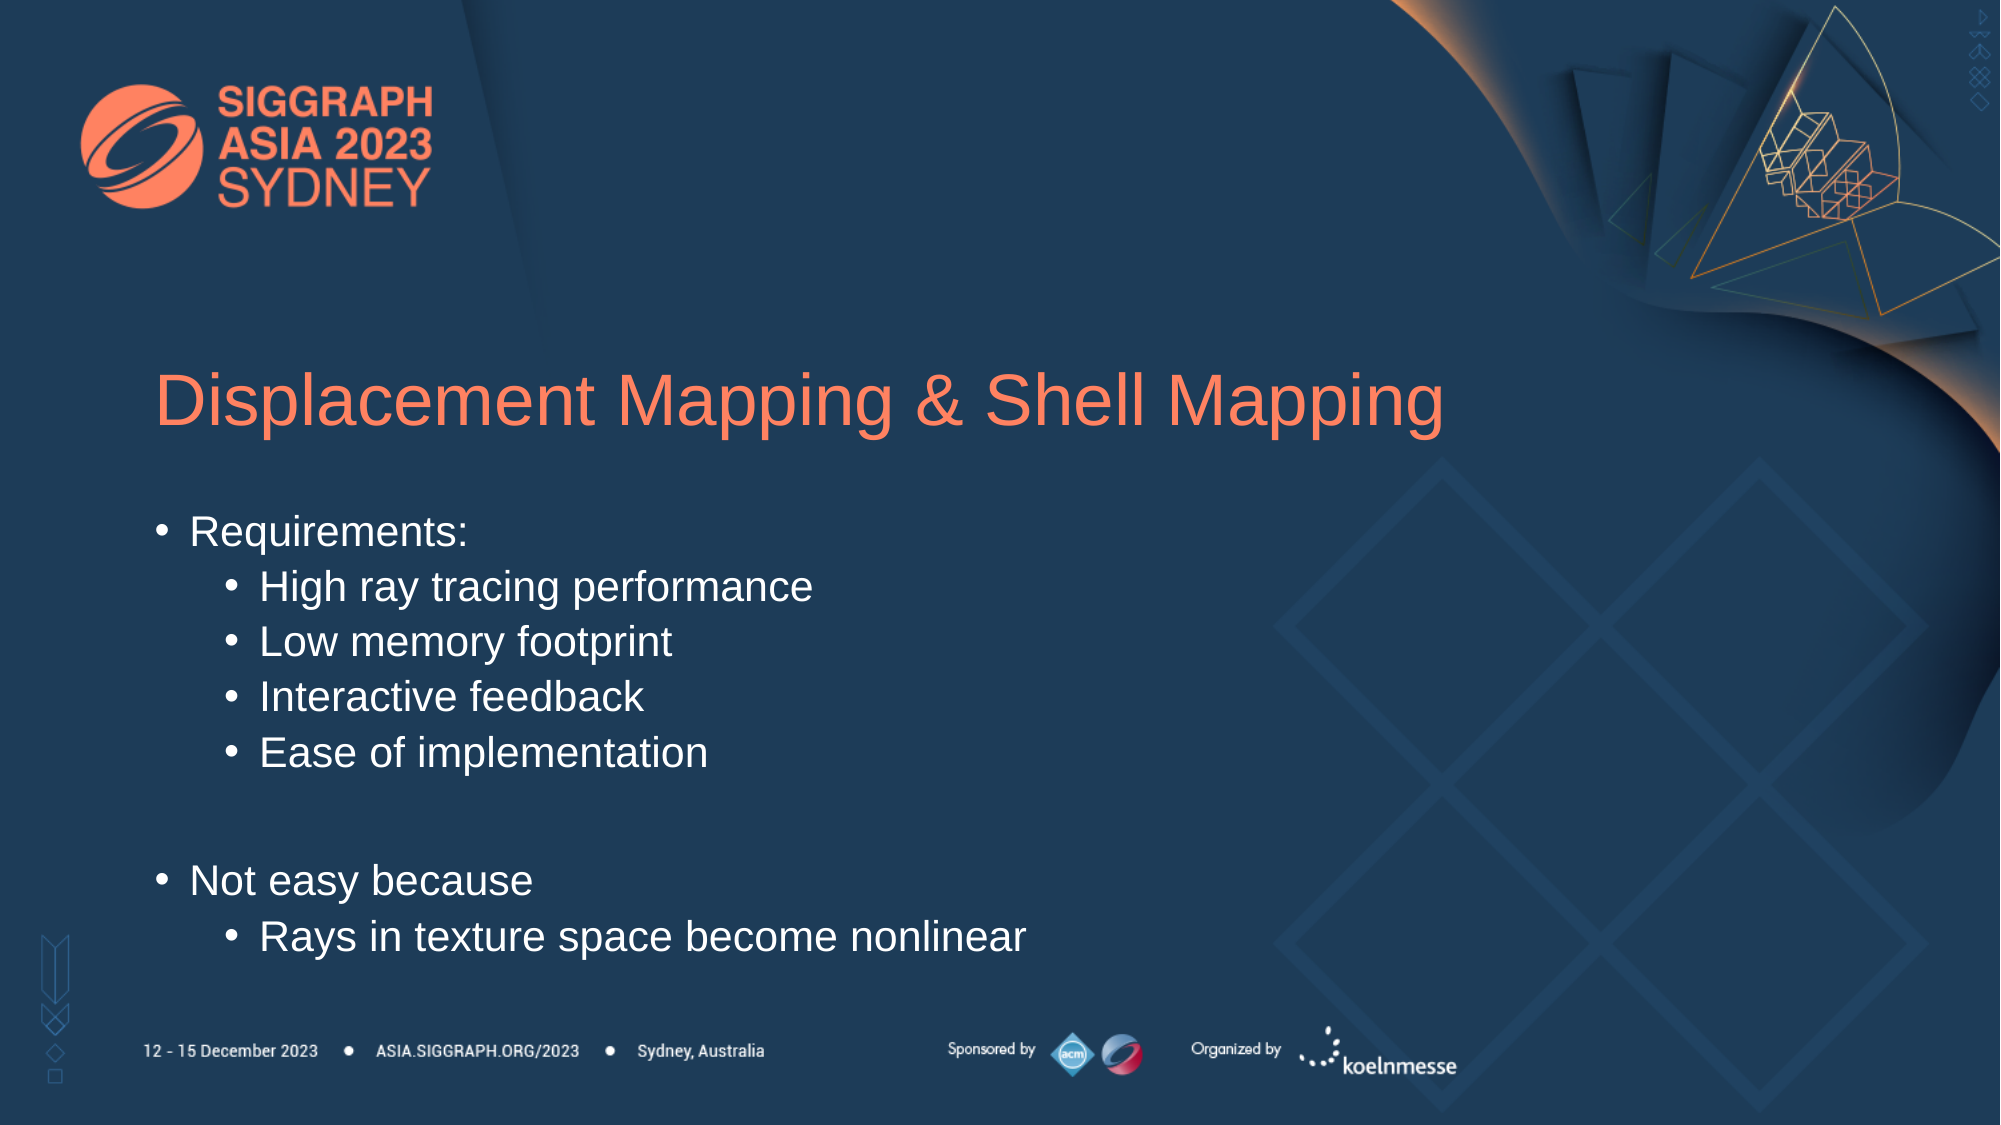

# Displacement Mapping & Shell Mapping
Requirements:
High ray tracing performance
Low memory footprint
Interactive feedback
Ease of implementation

Not easy because
Rays in texture space become nonlinear